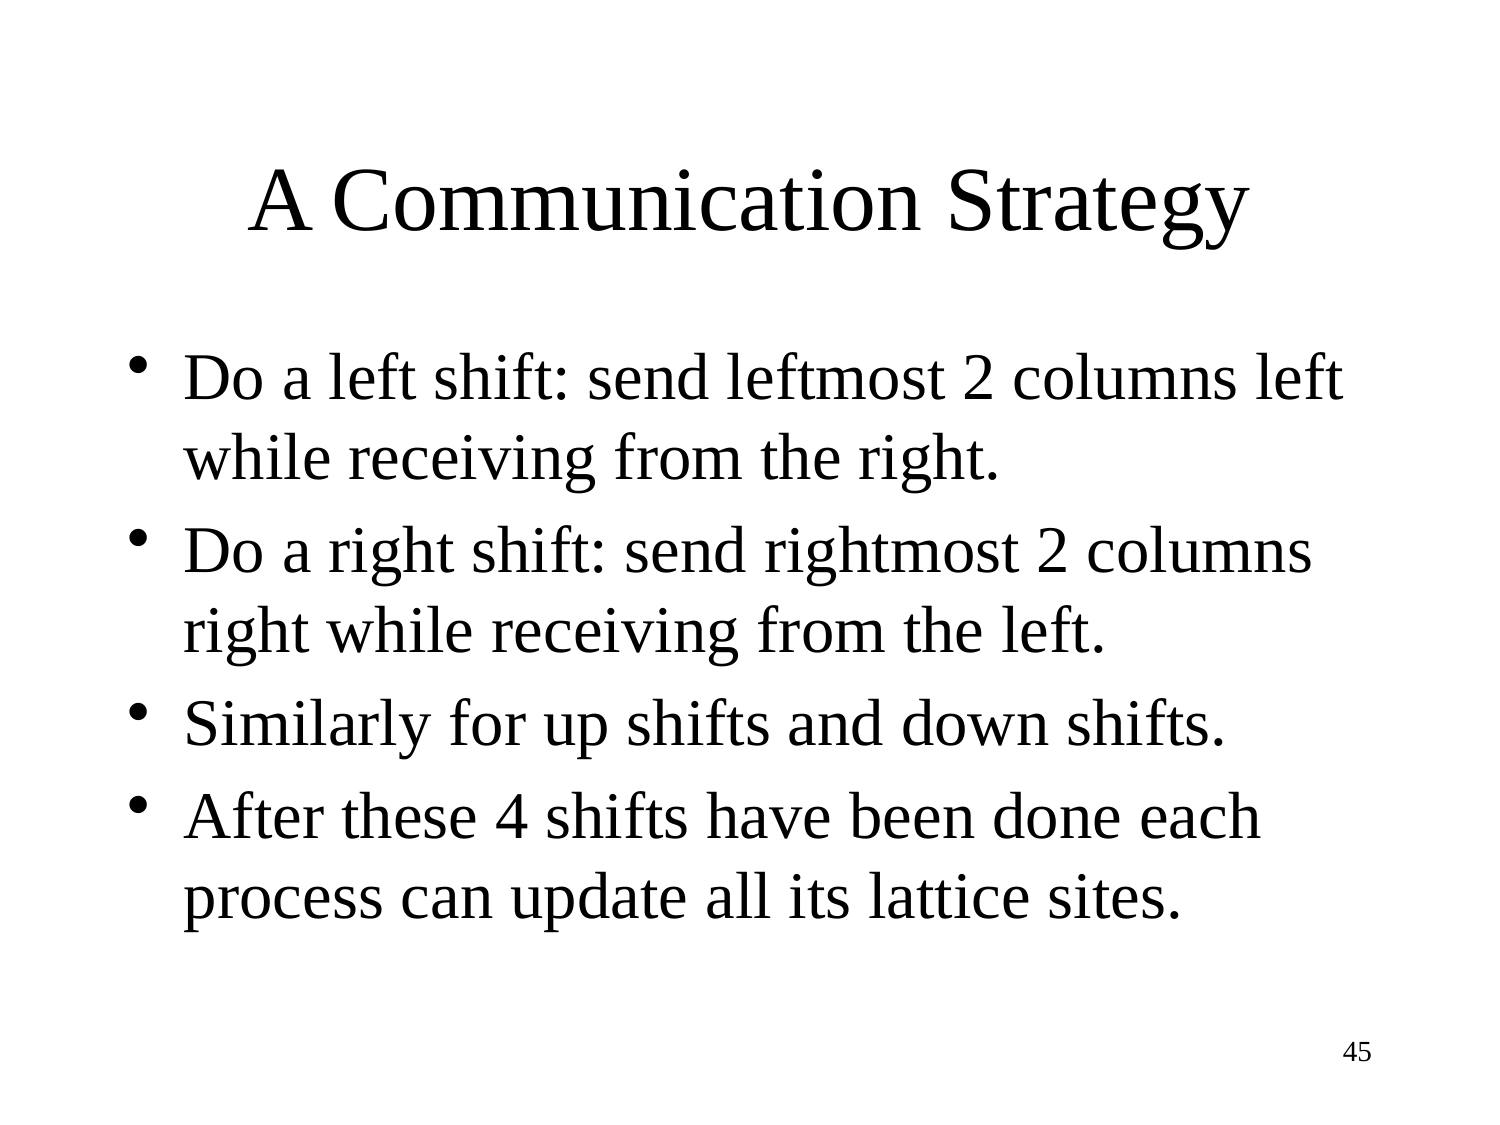

# A Communication Strategy
Do a left shift: send leftmost 2 columns left while receiving from the right.
Do a right shift: send rightmost 2 columns right while receiving from the left.
Similarly for up shifts and down shifts.
After these 4 shifts have been done each process can update all its lattice sites.
45